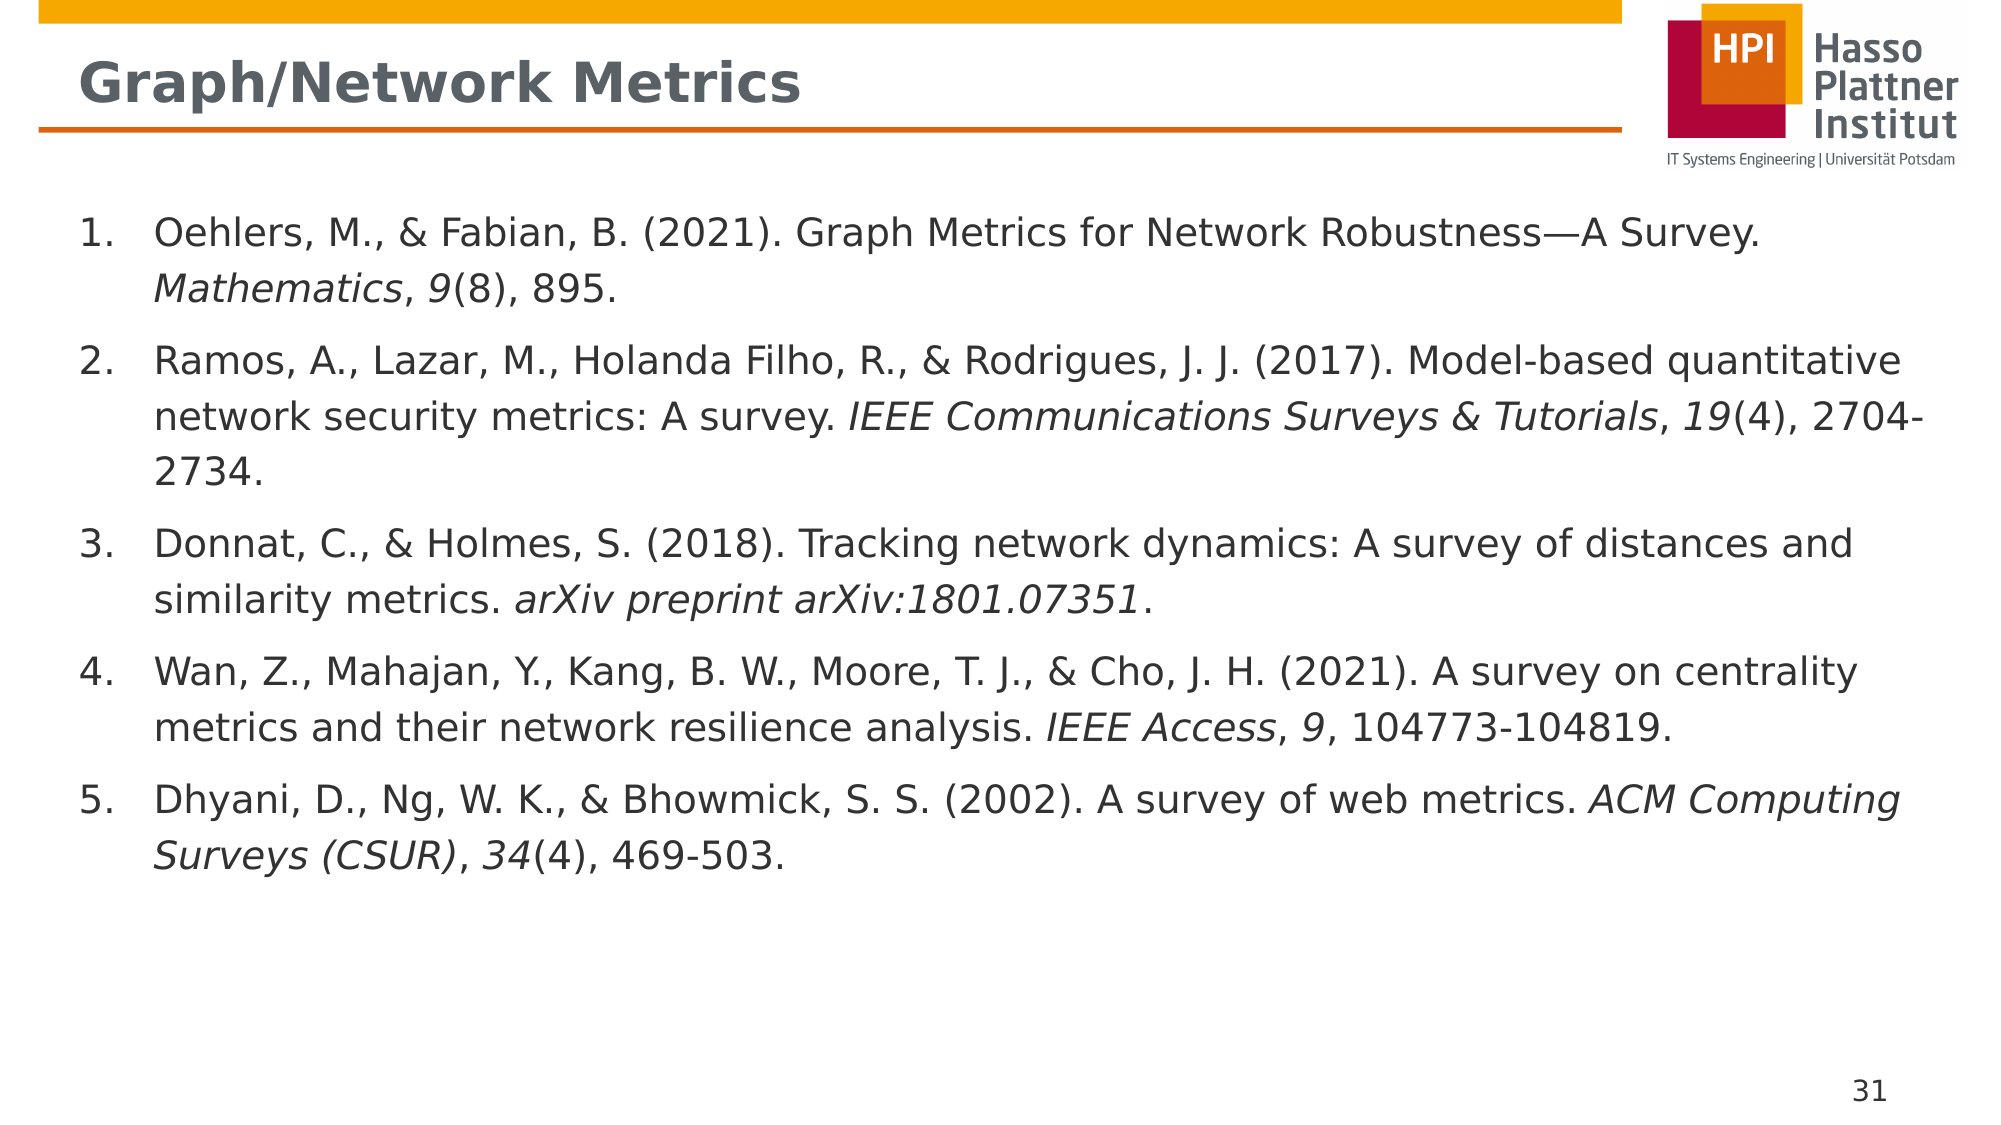

# Graph/Network Metrics
Oehlers, M., & Fabian, B. (2021). Graph Metrics for Network Robustness—A Survey. Mathematics, 9(8), 895.
Ramos, A., Lazar, M., Holanda Filho, R., & Rodrigues, J. J. (2017). Model-based quantitative network security metrics: A survey. IEEE Communications Surveys & Tutorials, 19(4), 2704-2734.
Donnat, C., & Holmes, S. (2018). Tracking network dynamics: A survey of distances and similarity metrics. arXiv preprint arXiv:1801.07351.
Wan, Z., Mahajan, Y., Kang, B. W., Moore, T. J., & Cho, J. H. (2021). A survey on centrality metrics and their network resilience analysis. IEEE Access, 9, 104773-104819.
Dhyani, D., Ng, W. K., & Bhowmick, S. S. (2002). A survey of web metrics. ACM Computing Surveys (CSUR), 34(4), 469-503.
31